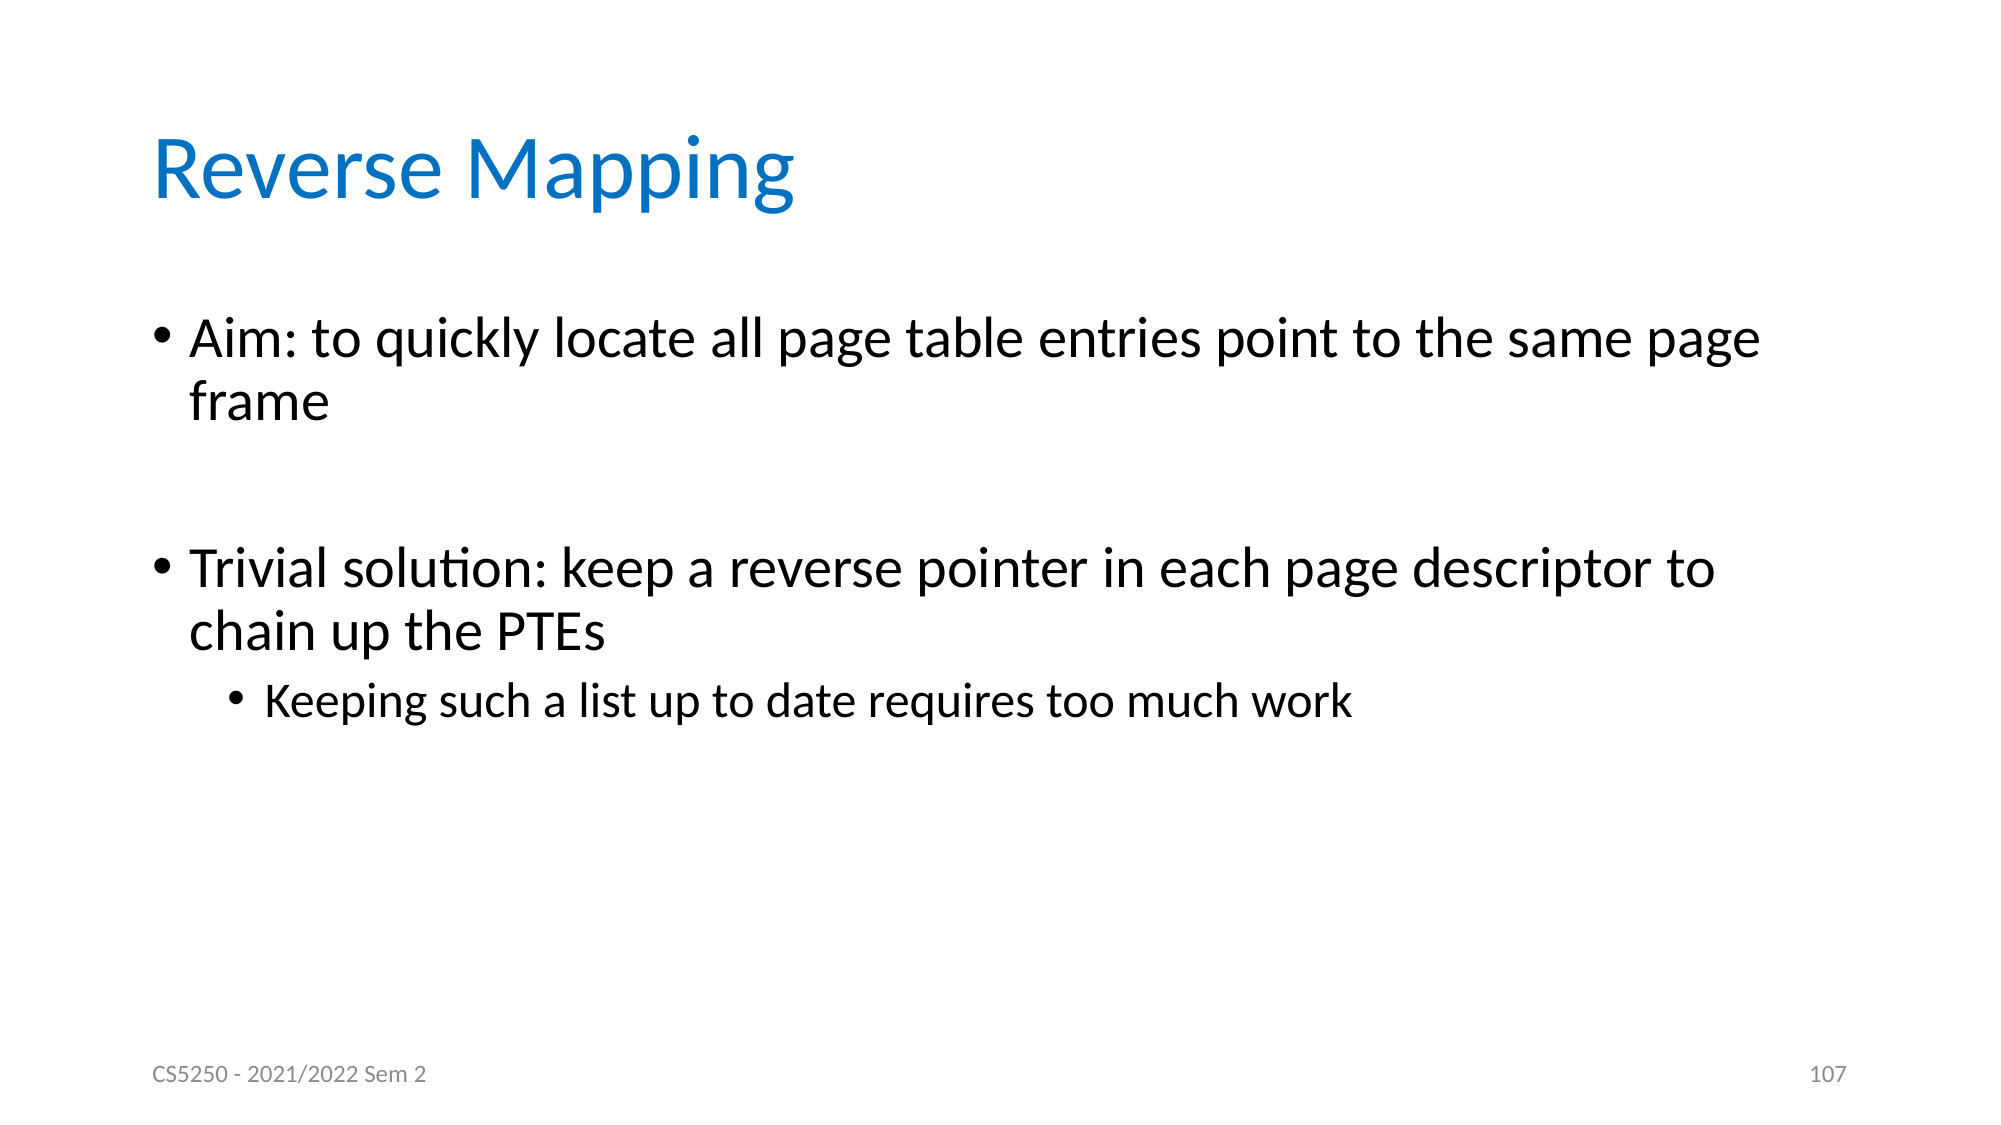

# Reverse Mapping
Aim: to quickly locate all page table entries point to the same page frame

Trivial solution: keep a reverse pointer in each page descriptor to chain up the PTEs
Keeping such a list up to date requires too much work

CS5250 - 2021/2022 Sem 2
107